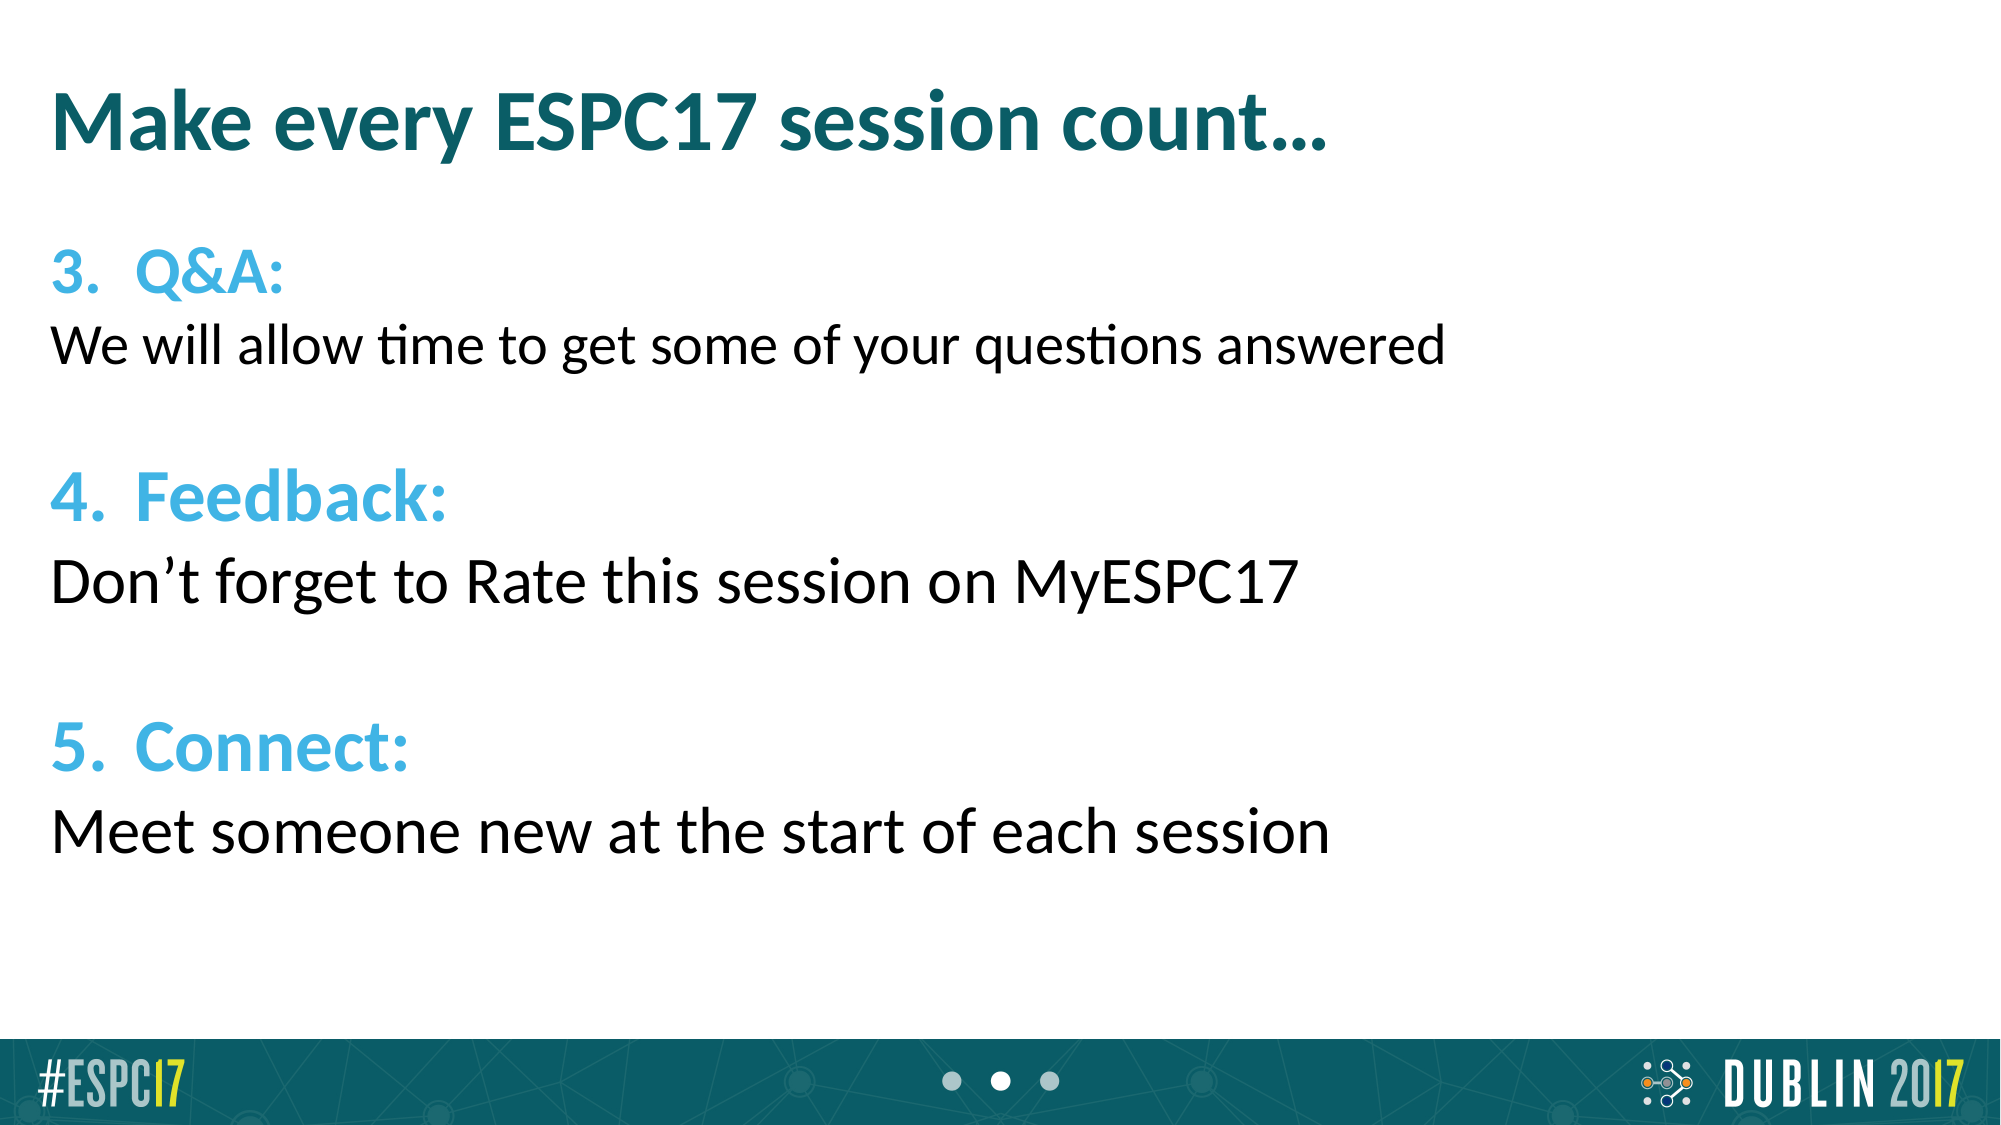

Make every ESPC17 session count…
Q&A:
We will allow time to get some of your questions answered

Feedback:
Don’t forget to Rate this session on MyESPC17

Connect:
Meet someone new at the start of each session